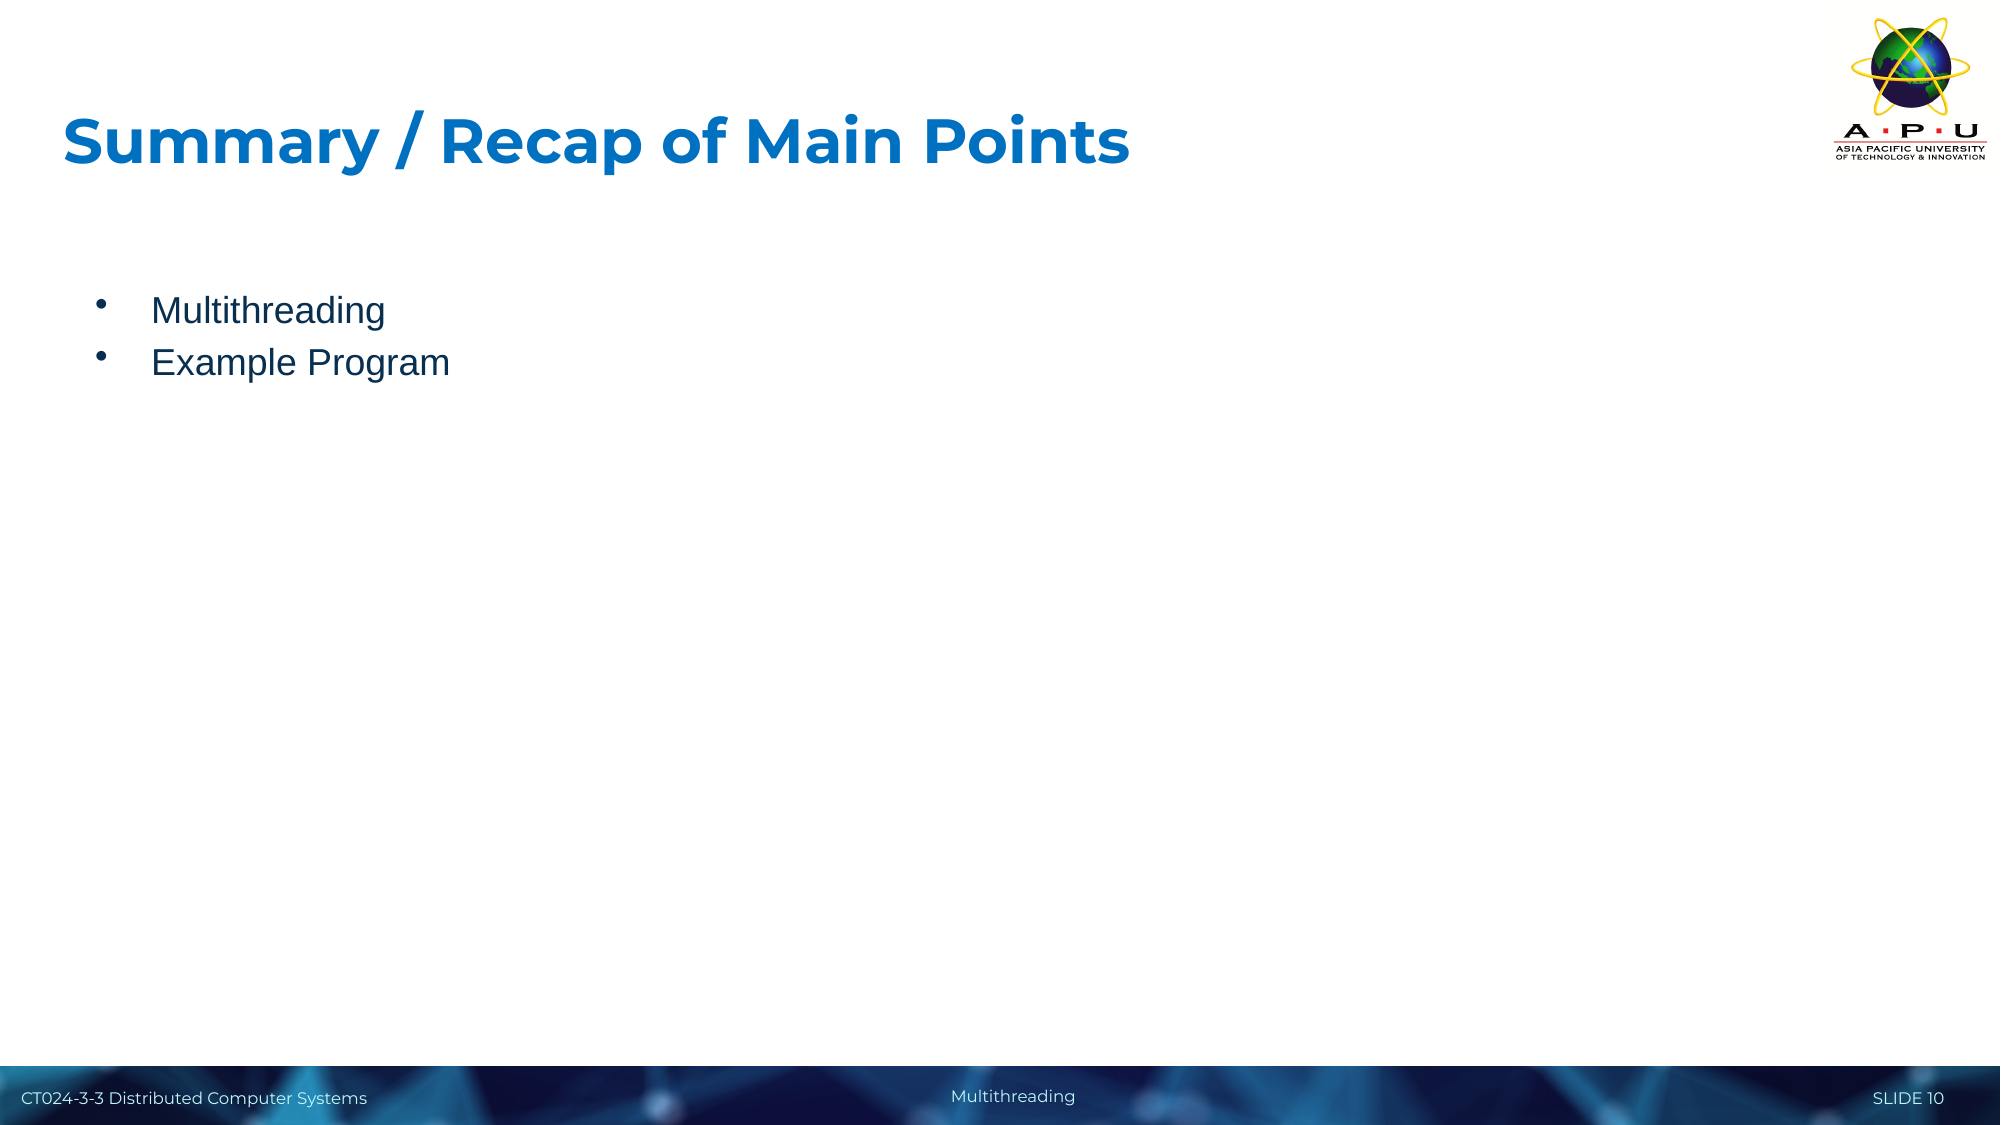

# Summary / Recap of Main Points
Multithreading
Example Program